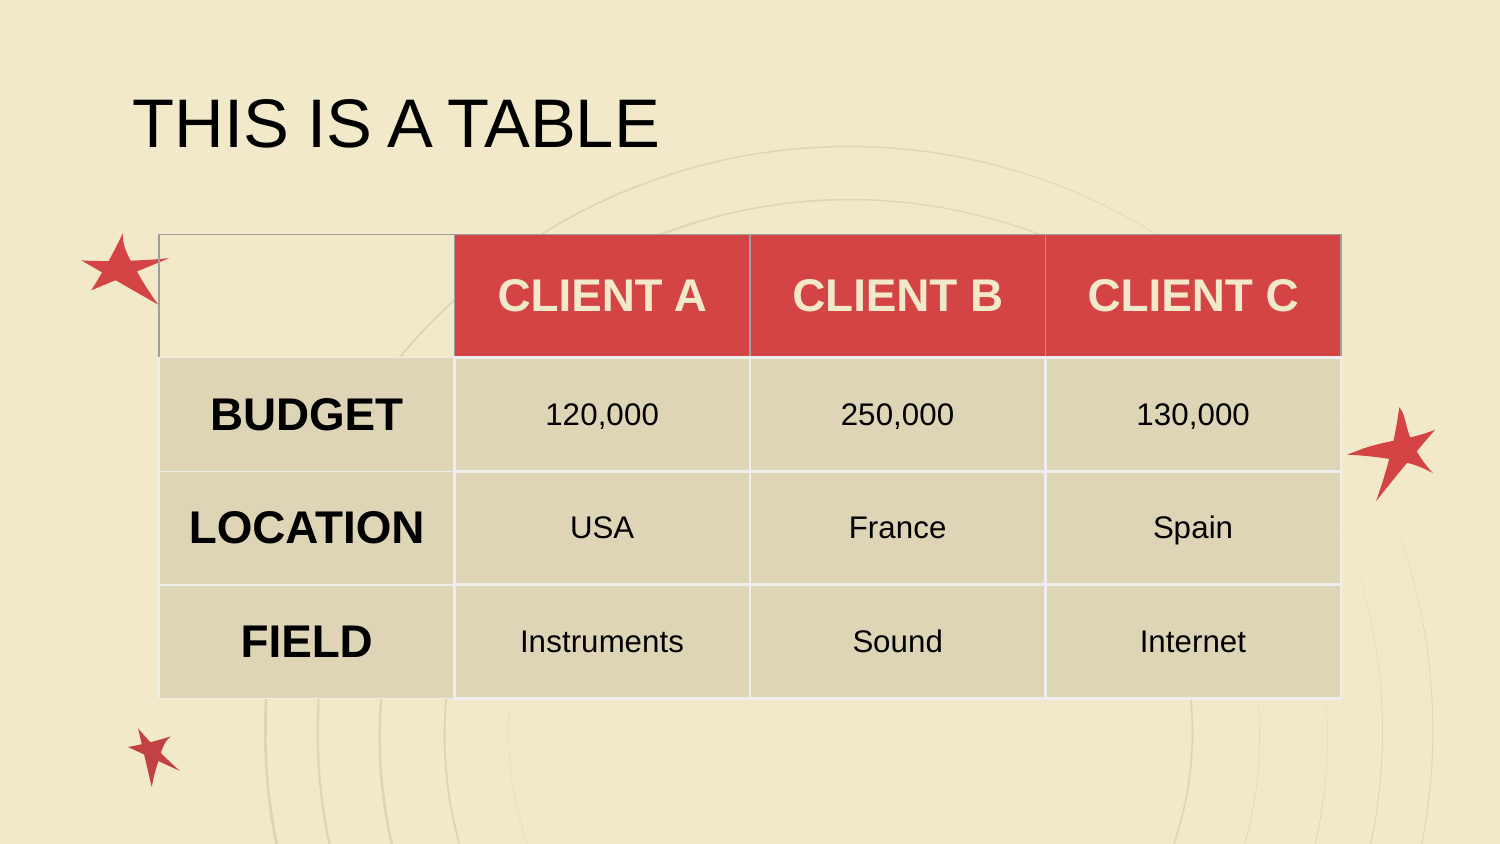

# THIS IS A TABLE
|  | CLIENT A | CLIENT B | CLIENT C |
| --- | --- | --- | --- |
| BUDGET | 120,000 | 250,000 | 130,000 |
| LOCATION | USA | France | Spain |
| FIELD | Instruments | Sound | Internet |